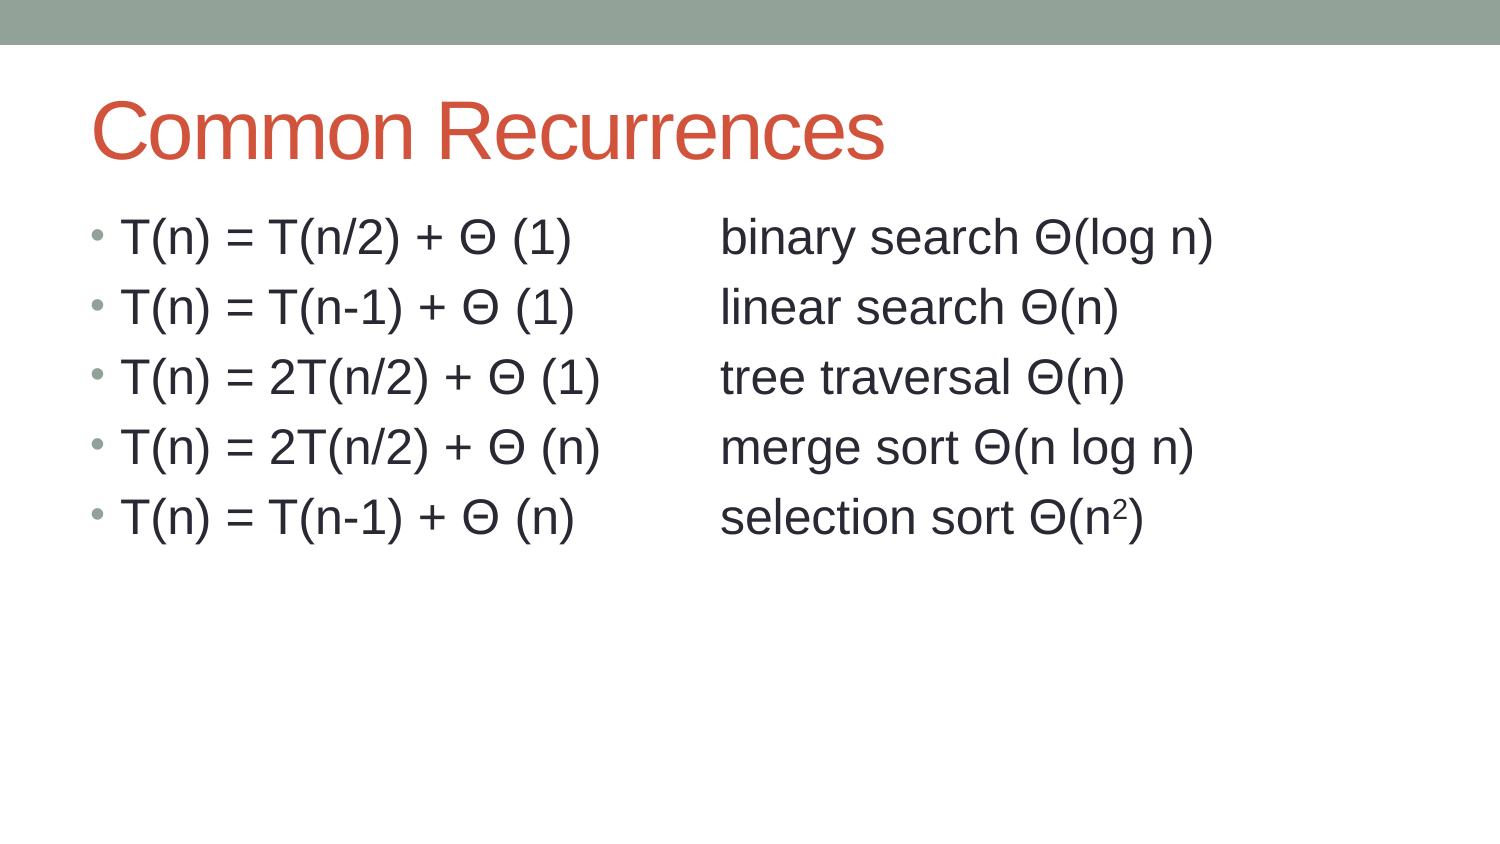

# Common Recurrences
T(n) = T(n/2) + Θ (1) 	binary search Θ(log n)
T(n) = T(n-1) + Θ (1) 	linear search Θ(n)
T(n) = 2T(n/2) + Θ (1) 	tree traversal Θ(n)
T(n) = 2T(n/2) + Θ (n) 	merge sort Θ(n log n)
T(n) = T(n-1) + Θ (n) 	selection sort Θ(n2)